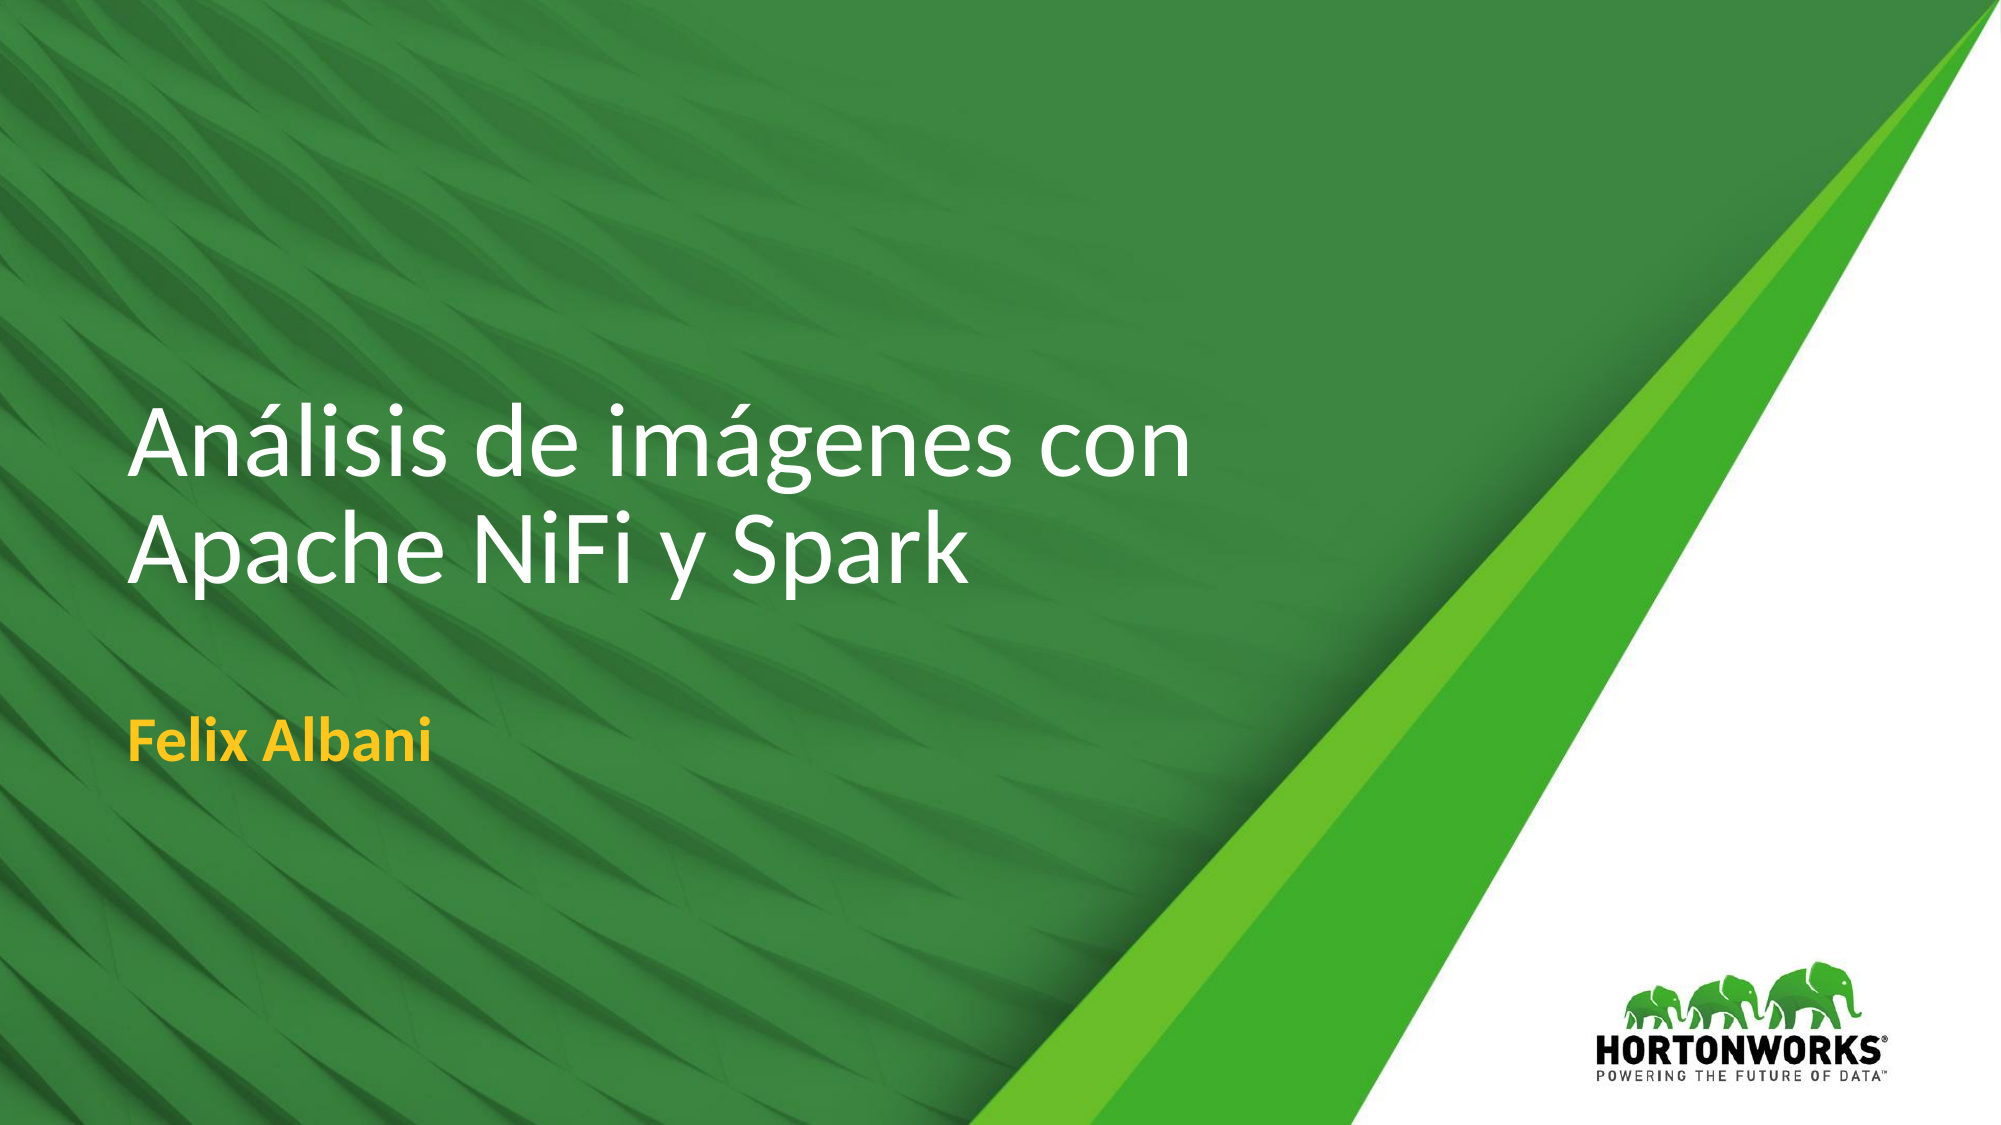

# Análisis de imágenes con Apache NiFi y Spark

Felix Albani